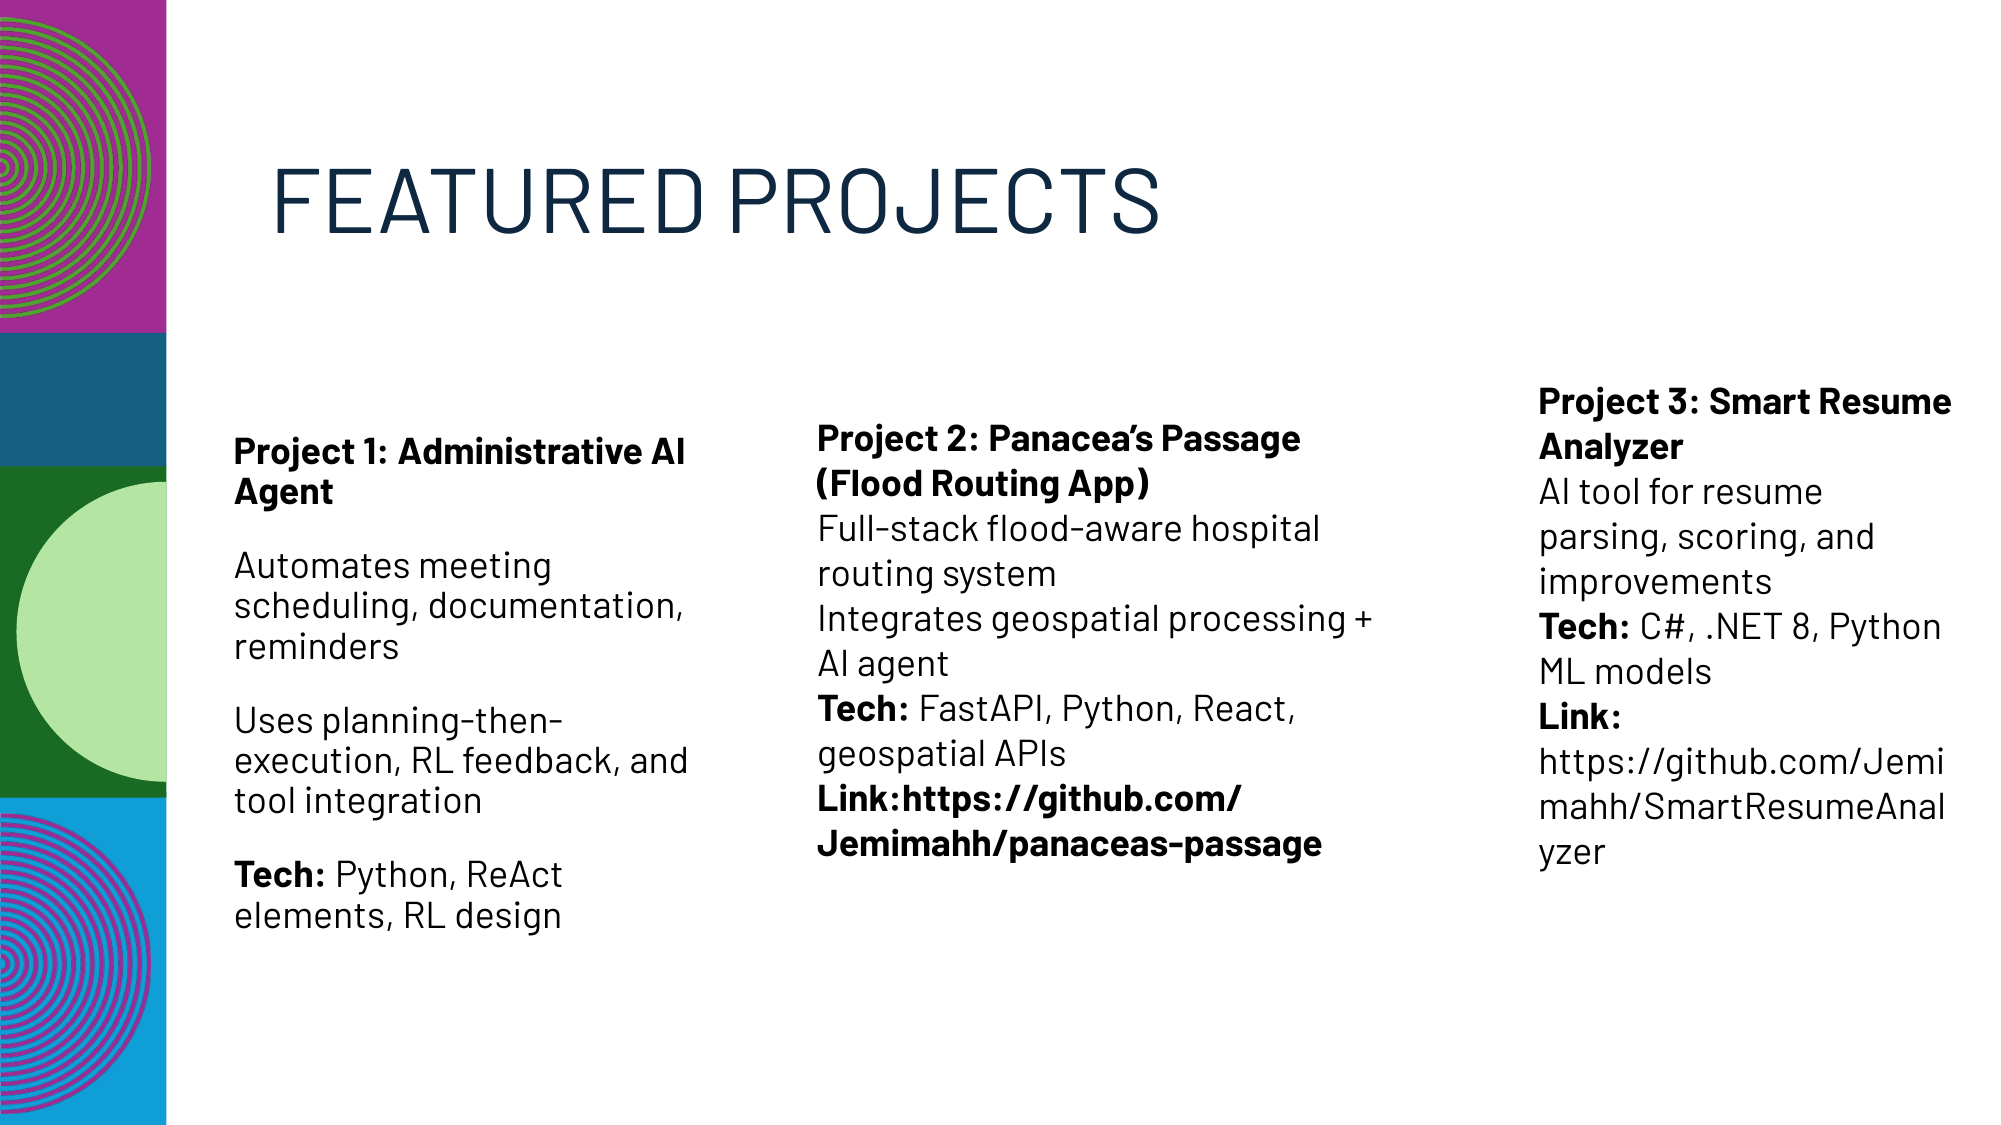

# Featured Projects
Project 3: Smart Resume Analyzer
AI tool for resume parsing, scoring, and improvements
Tech: C#, .NET 8, Python ML models
Link: https://github.com/Jemimahh/SmartResumeAnalyzer

Project 2: Panacea’s Passage (Flood Routing App)
Full-stack flood-aware hospital routing system
Integrates geospatial processing + AI agent
Tech: FastAPI, Python, React, geospatial APIs
Link:https://github.com/Jemimahh/panaceas-passage
Enhancing your presentation

Project 1: Administrative AI Agent
Automates meeting scheduling, documentation, reminders
Uses planning-then-execution, RL feedback, and tool integration
Tech: Python, ReAct elements, RL design

4